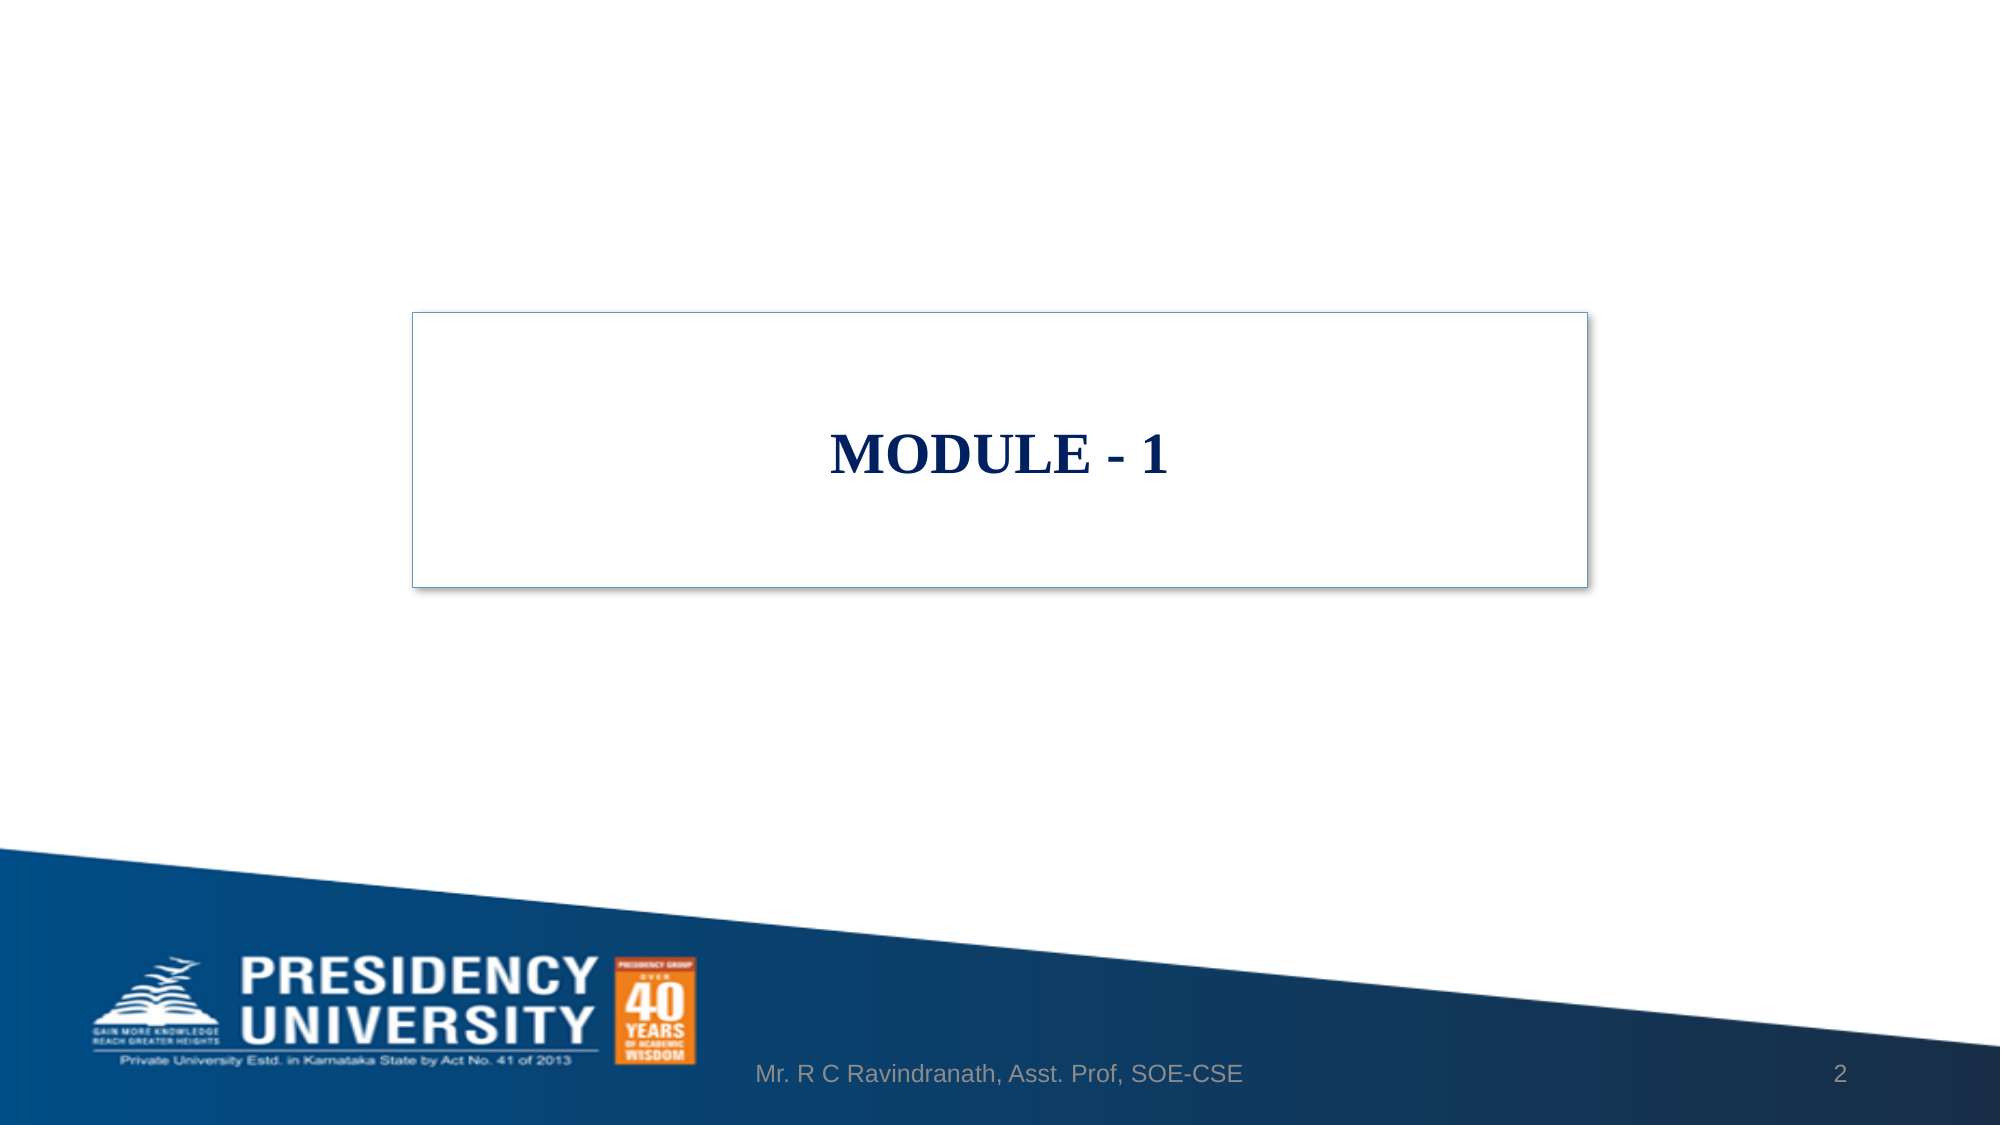

MODULE - 1
Mr. R C Ravindranath, Asst. Prof, SOE-CSE
2